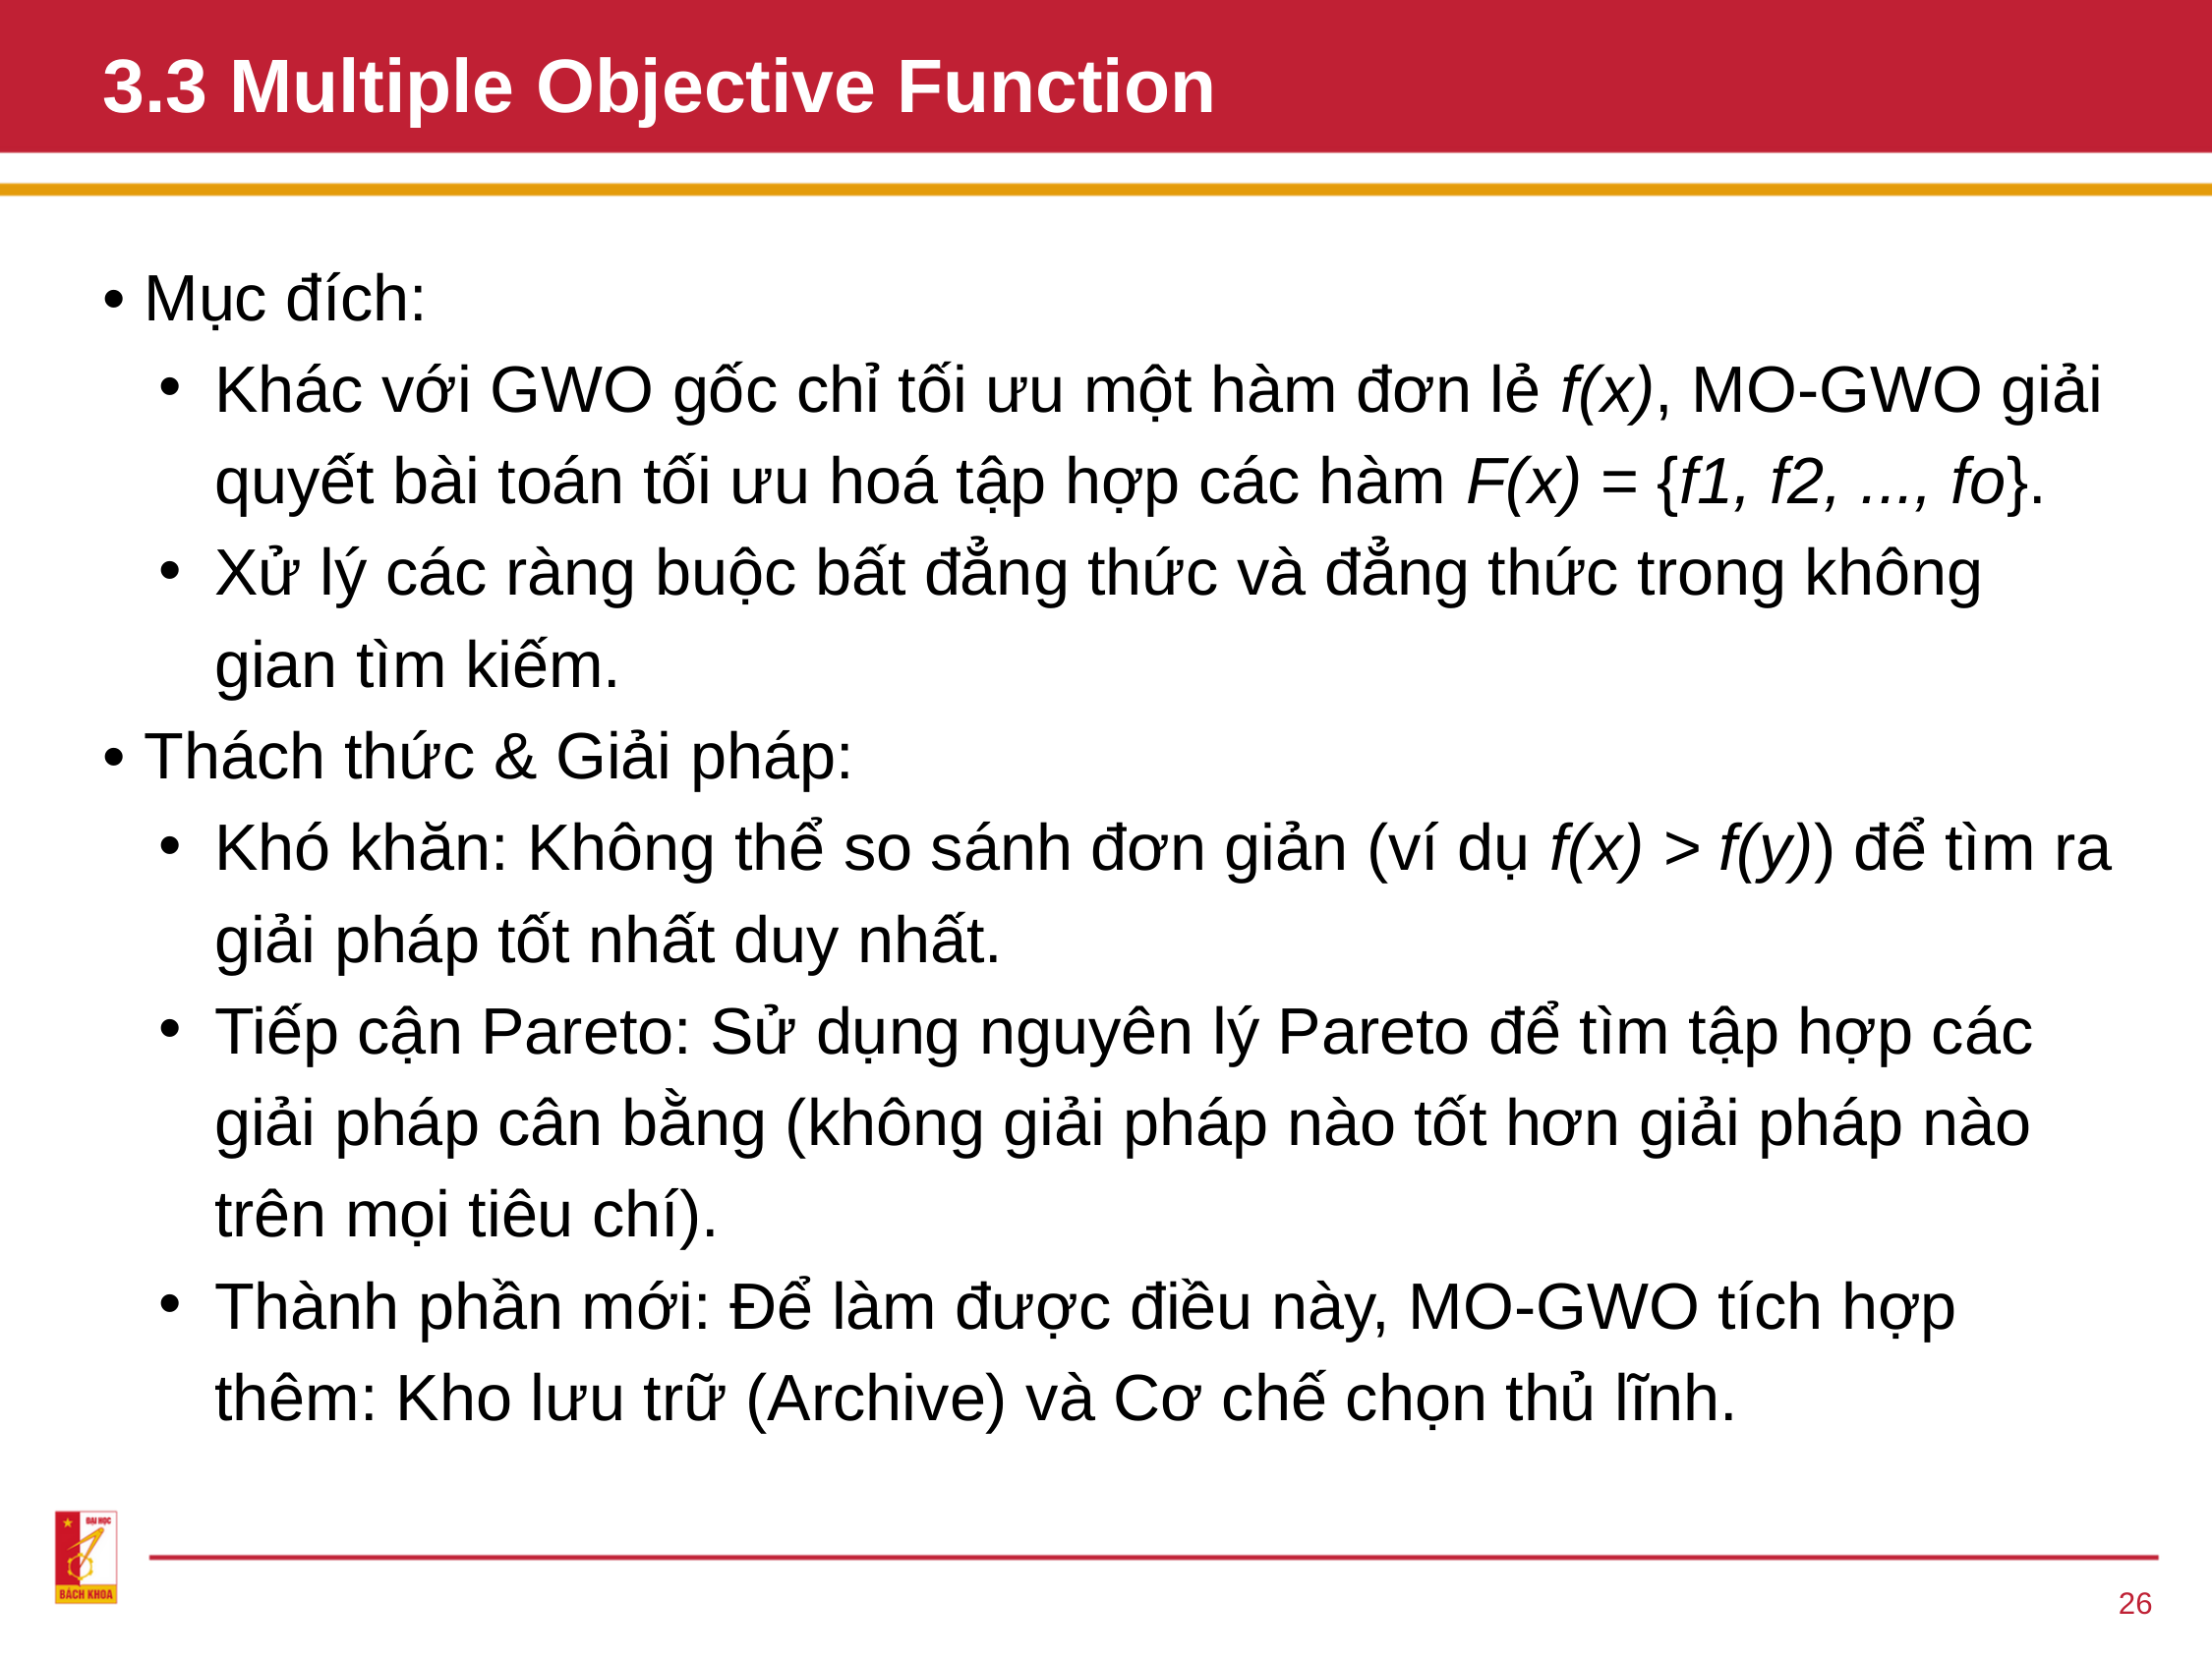

3.3 Multiple Objective Function
• Mục đích:
Khác với GWO gốc chỉ tối ưu một hàm đơn lẻ f(x), MO-GWO giải quyết bài toán tối ưu hoá tập hợp các hàm F(x) = {f1, f2, ..., fo}.
Xử lý các ràng buộc bất đẳng thức và đẳng thức trong không gian tìm kiếm.
• Thách thức & Giải pháp:
Khó khăn: Không thể so sánh đơn giản (ví dụ f(x) > f(y)) để tìm ra giải pháp tốt nhất duy nhất.
Tiếp cận Pareto: Sử dụng nguyên lý Pareto để tìm tập hợp các giải pháp cân bằng (không giải pháp nào tốt hơn giải pháp nào trên mọi tiêu chí).
Thành phần mới: Để làm được điều này, MO-GWO tích hợp thêm: Kho lưu trữ (Archive) và Cơ chế chọn thủ lĩnh.
26